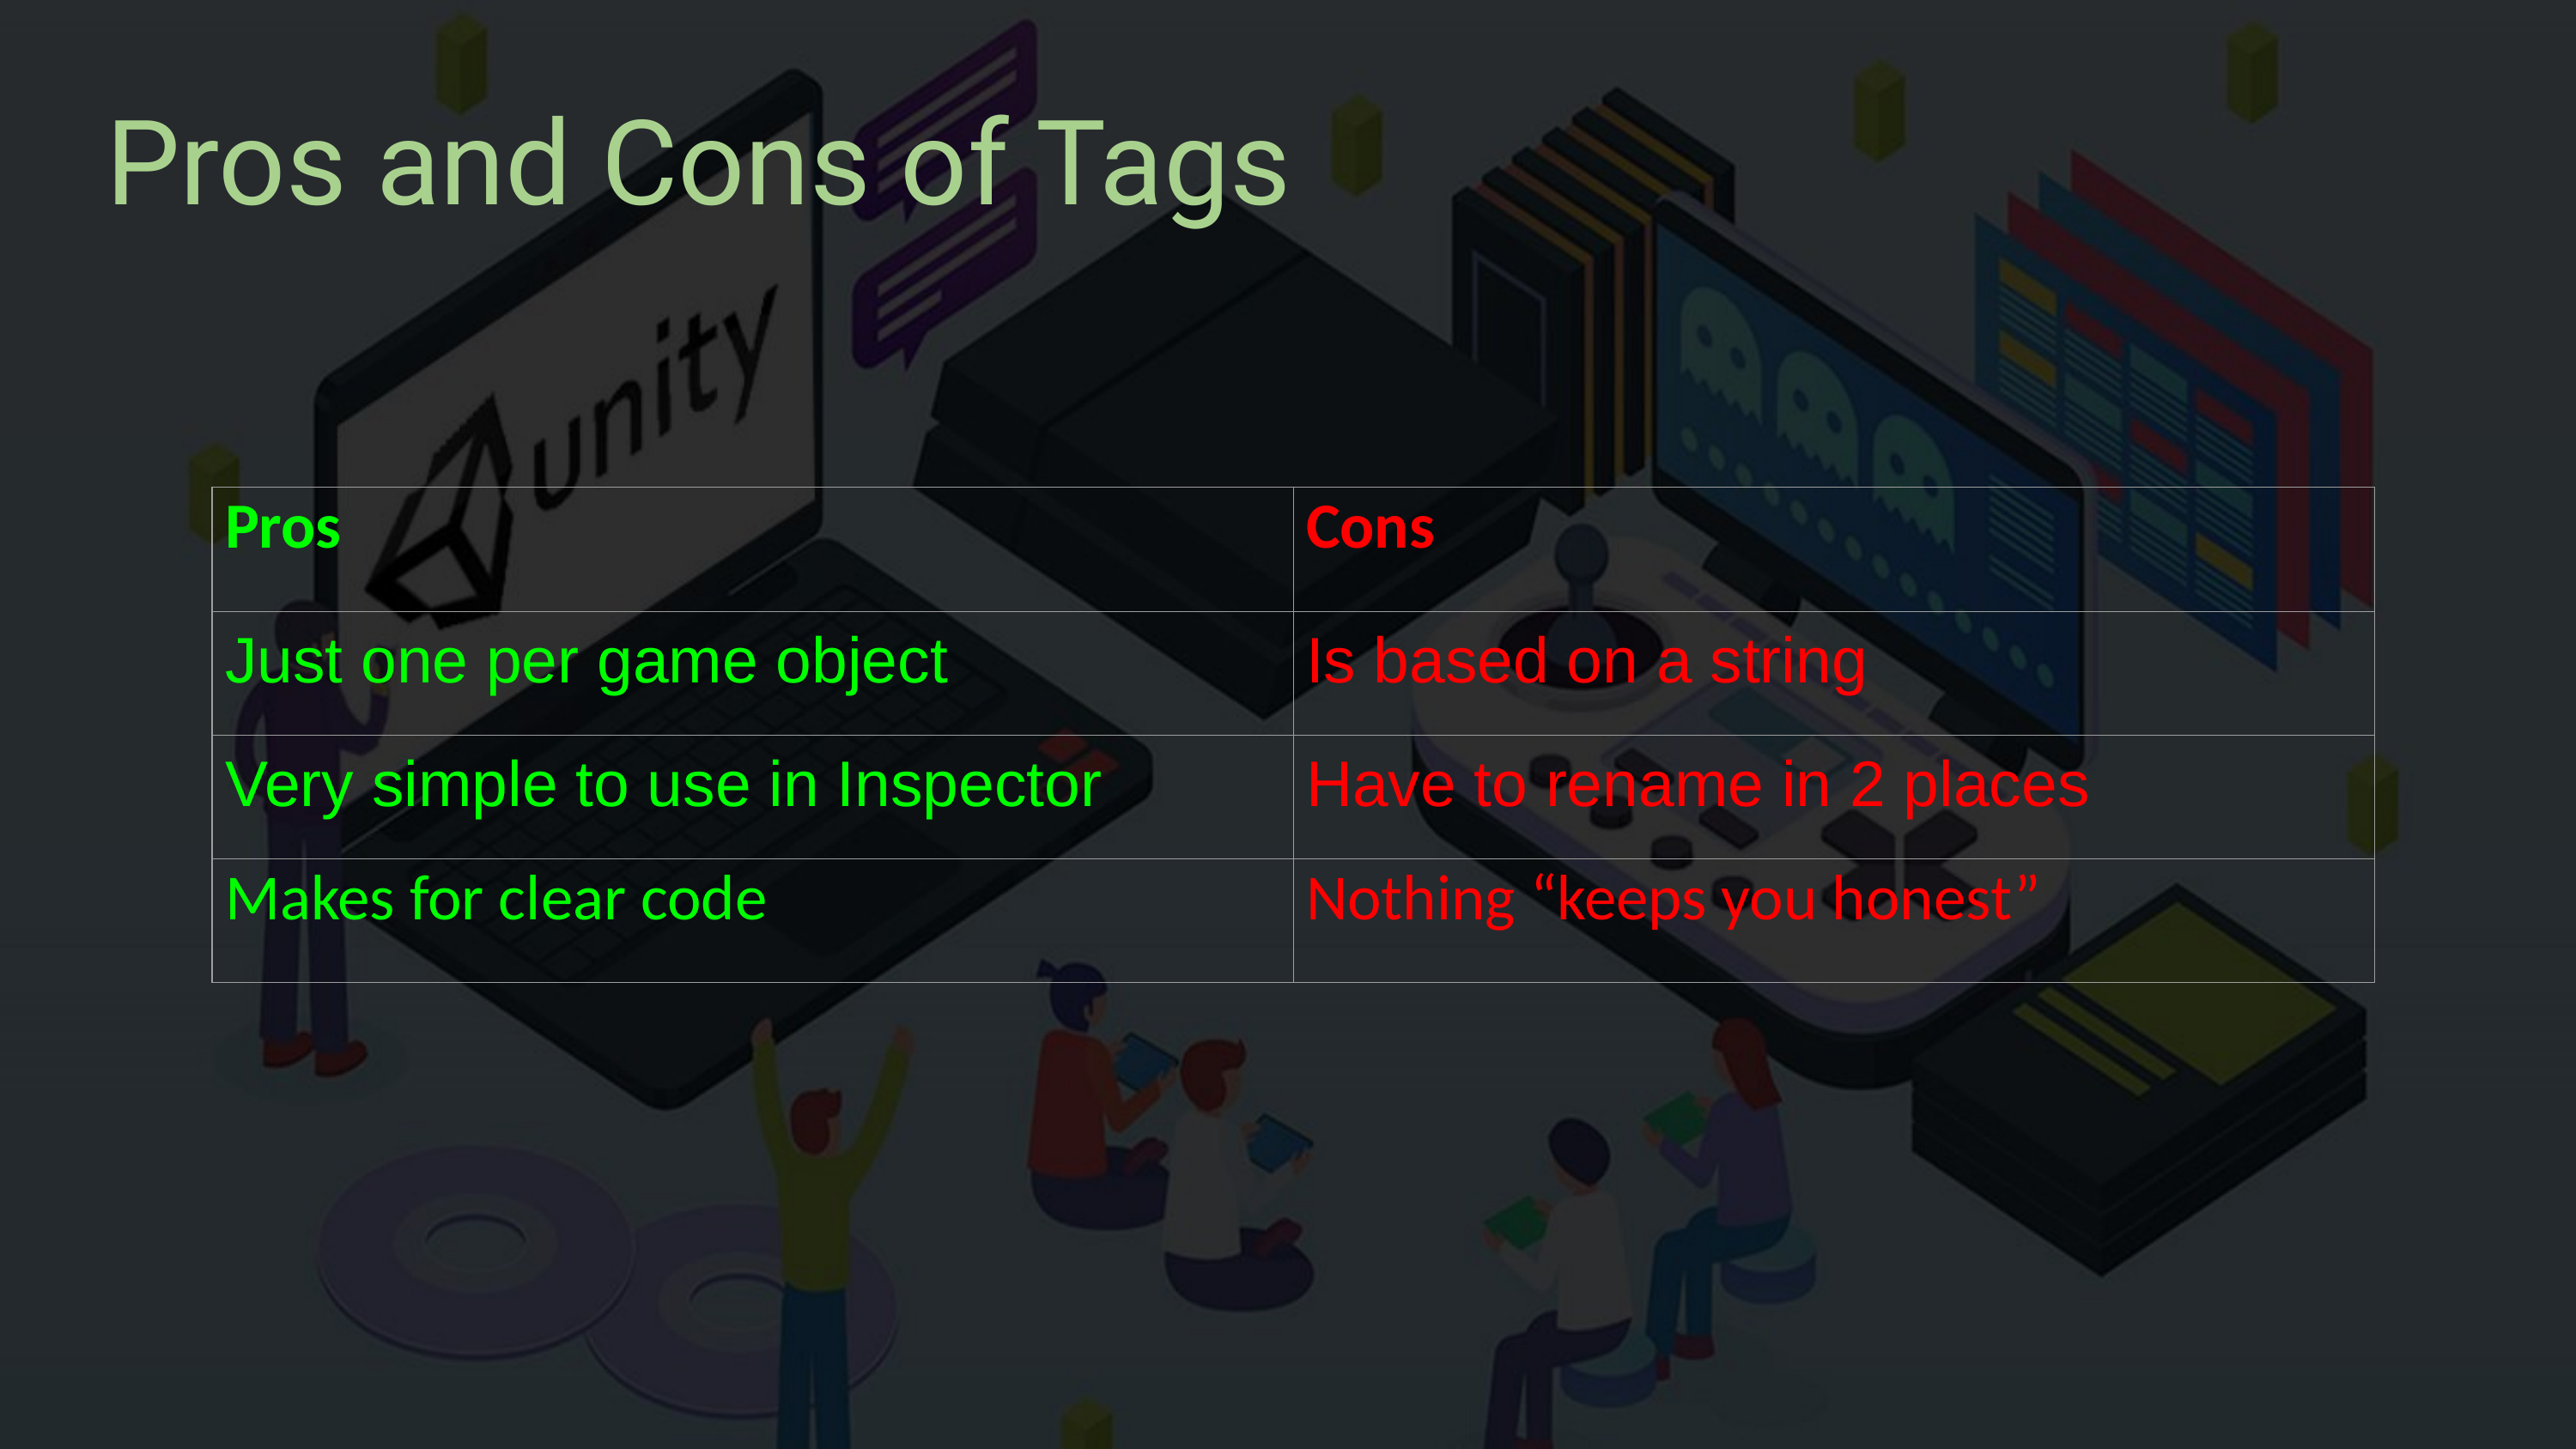

# Pros and Cons of Tags
| Pros | Cons |
| --- | --- |
| Just one per game object | Is based on a string |
| Very simple to use in Inspector | Have to rename in 2 places |
| Makes for clear code | Nothing “keeps you honest” |